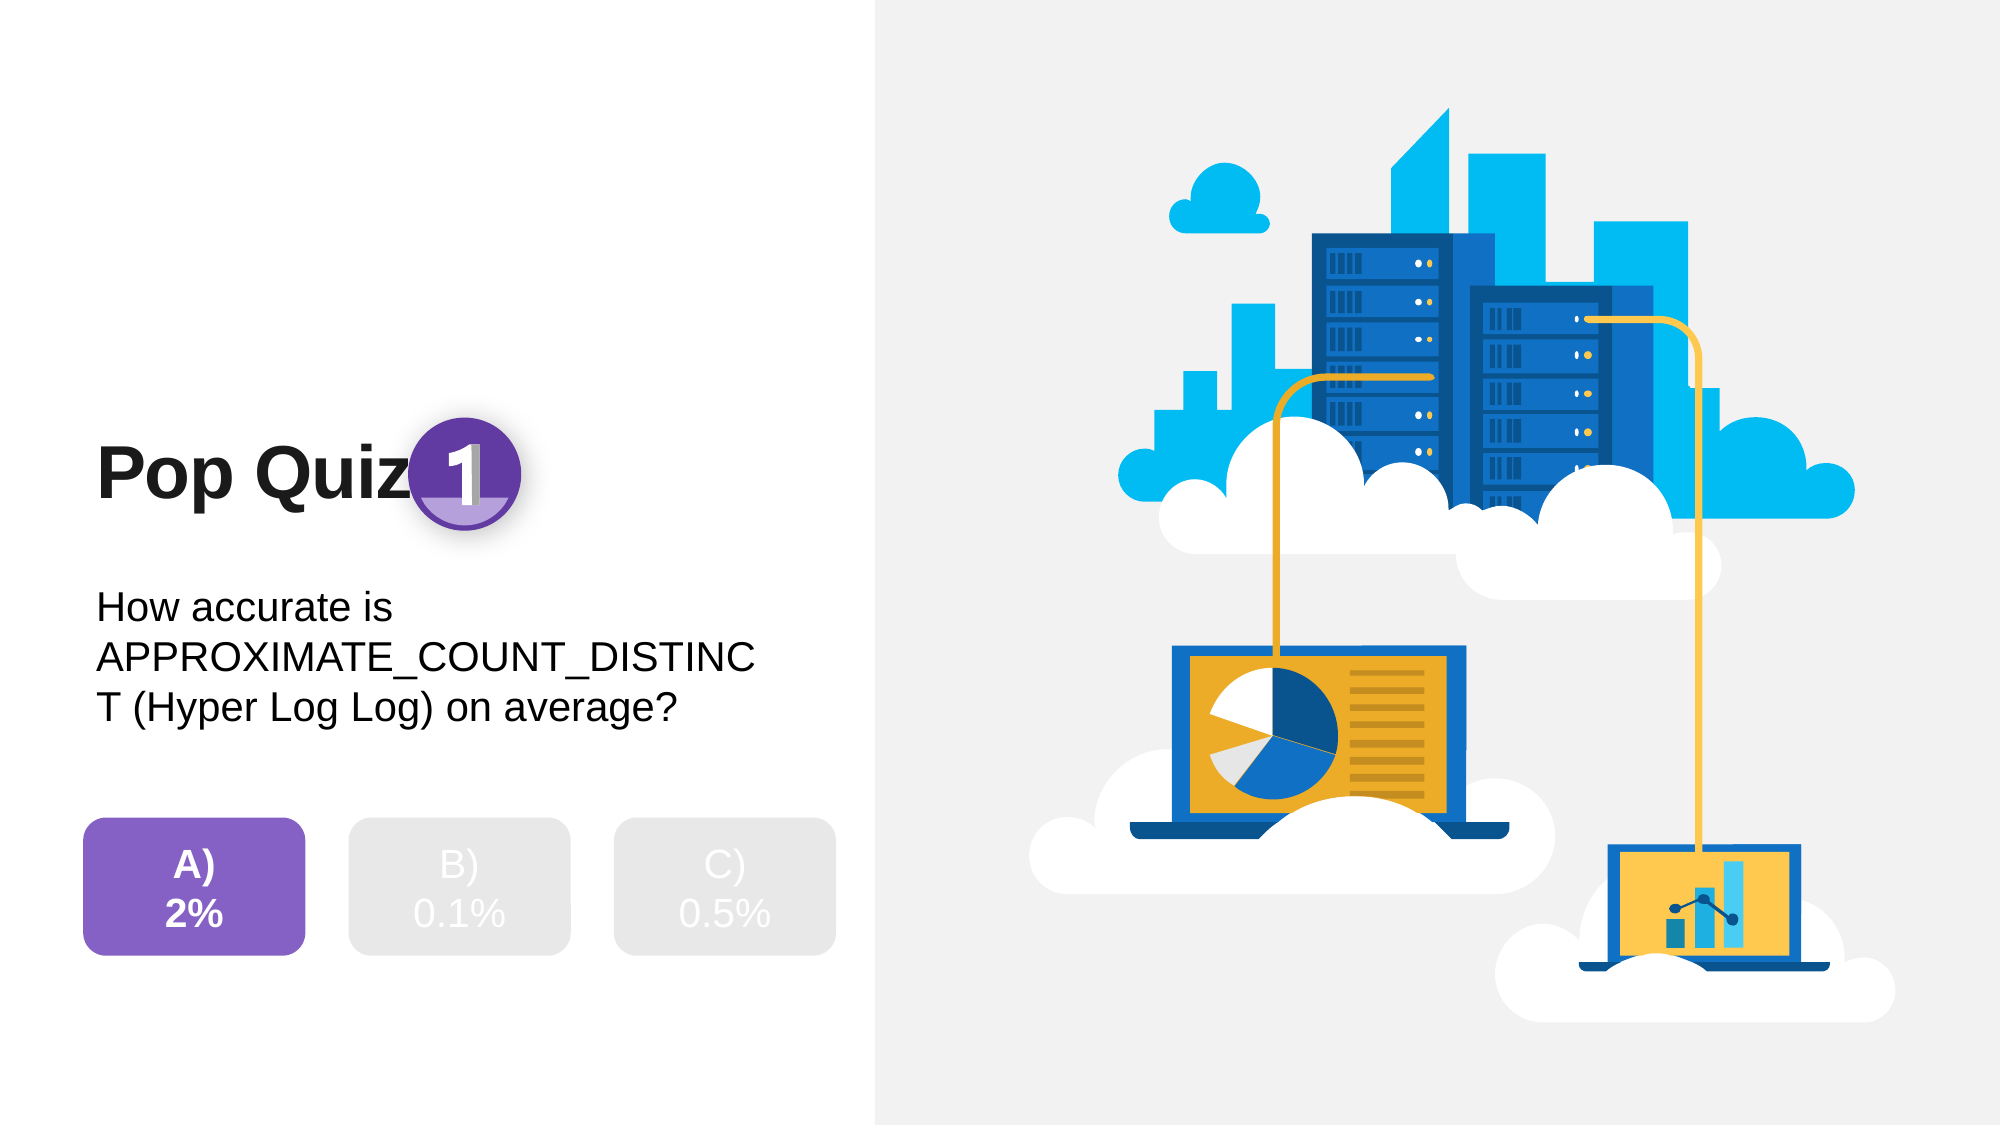

# Pop Quiz
How accurate is APPROXIMATE_COUNT_DISTINCT (Hyper Log Log) on average?

A)
2%
B)
0.1%
C)
0.5%